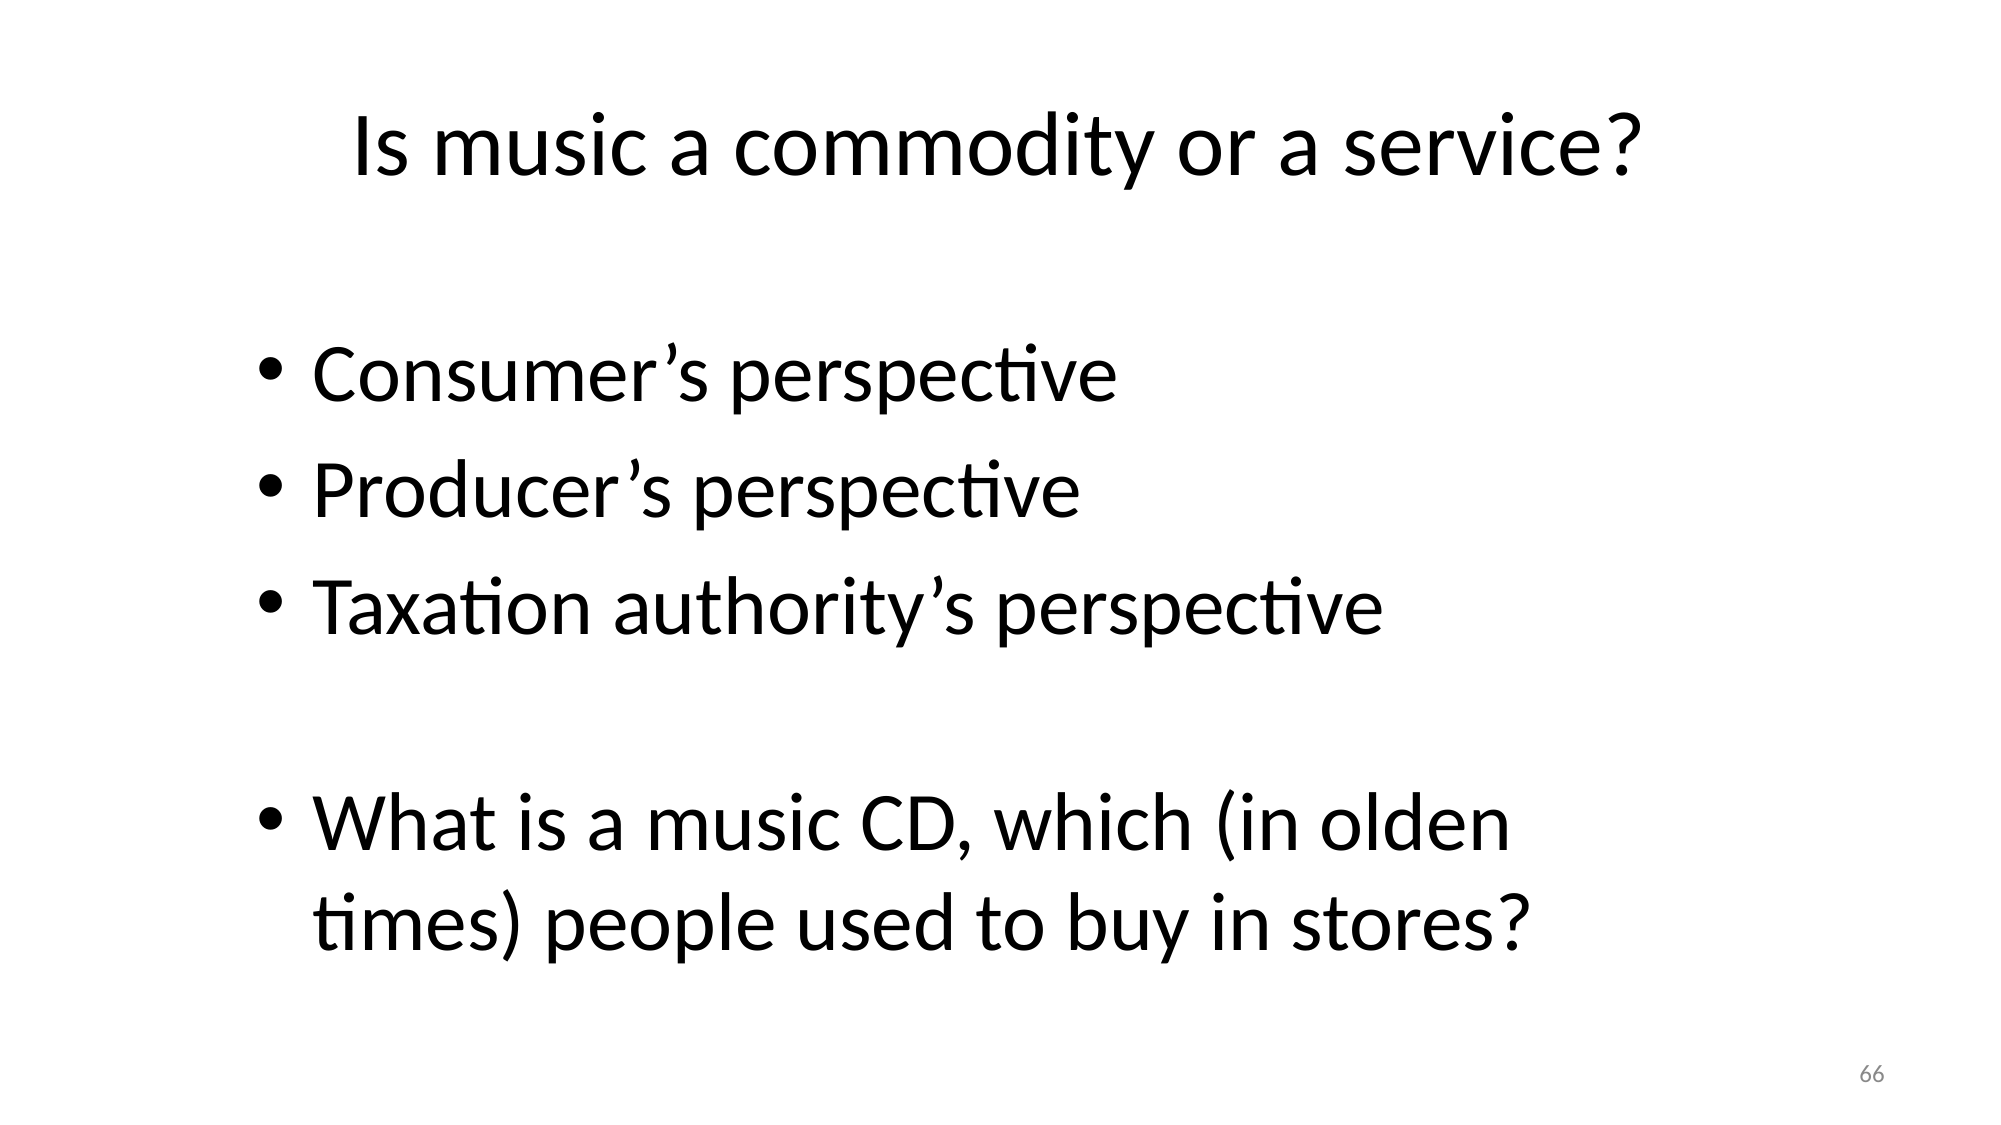

# Is music a commodity or a service?
Consumer’s perspective
Producer’s perspective
Taxation authority’s perspective
What is a music CD, which (in olden times) people used to buy in stores?
66